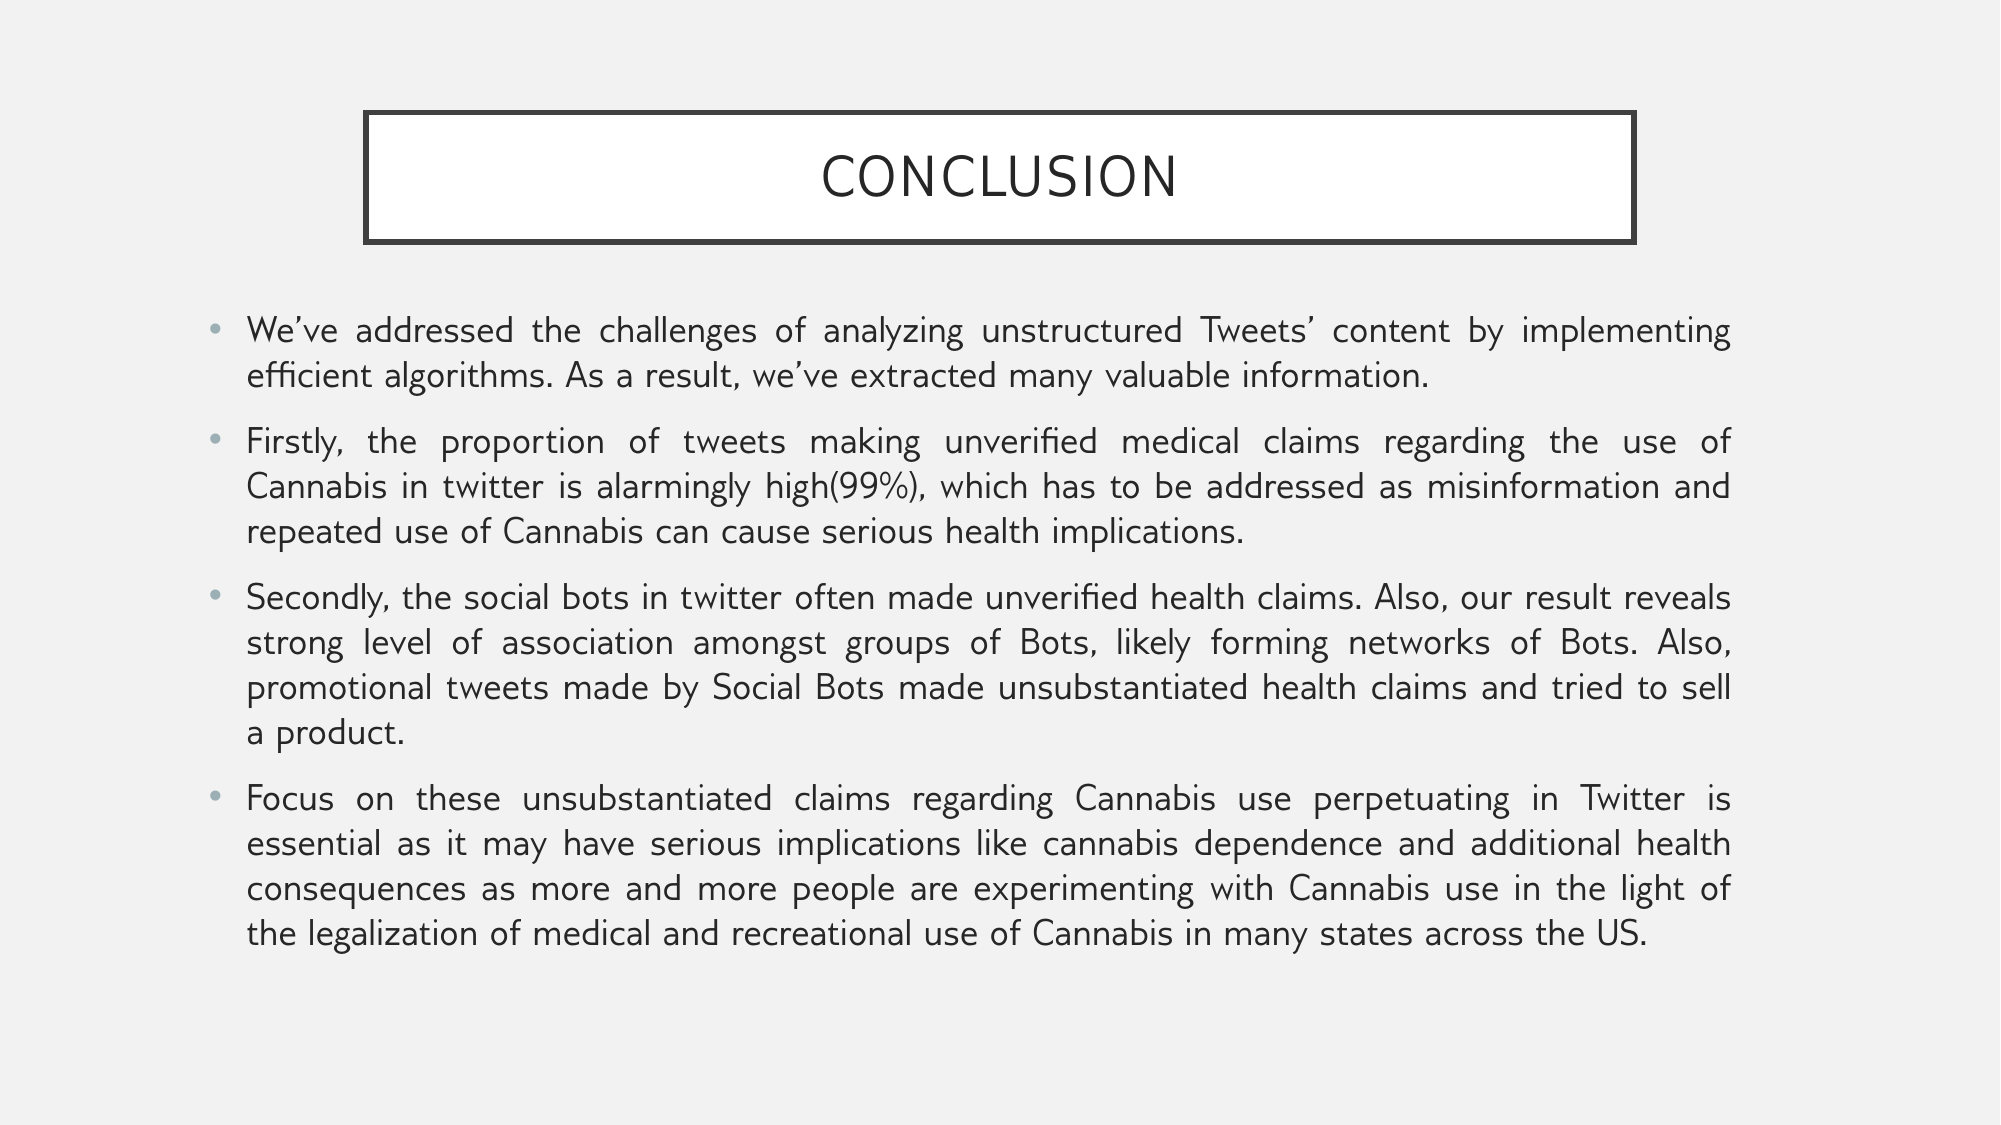

# CONCLUSION
We’ve addressed the challenges of analyzing unstructured Tweets’ content by implementing efficient algorithms. As a result, we’ve extracted many valuable information.
Firstly, the proportion of tweets making unverified medical claims regarding the use of Cannabis in twitter is alarmingly high(99%), which has to be addressed as misinformation and repeated use of Cannabis can cause serious health implications.
Secondly, the social bots in twitter often made unverified health claims. Also, our result reveals strong level of association amongst groups of Bots, likely forming networks of Bots. Also, promotional tweets made by Social Bots made unsubstantiated health claims and tried to sell a product.
Focus on these unsubstantiated claims regarding Cannabis use perpetuating in Twitter is essential as it may have serious implications like cannabis dependence and additional health consequences as more and more people are experimenting with Cannabis use in the light of the legalization of medical and recreational use of Cannabis in many states across the US.